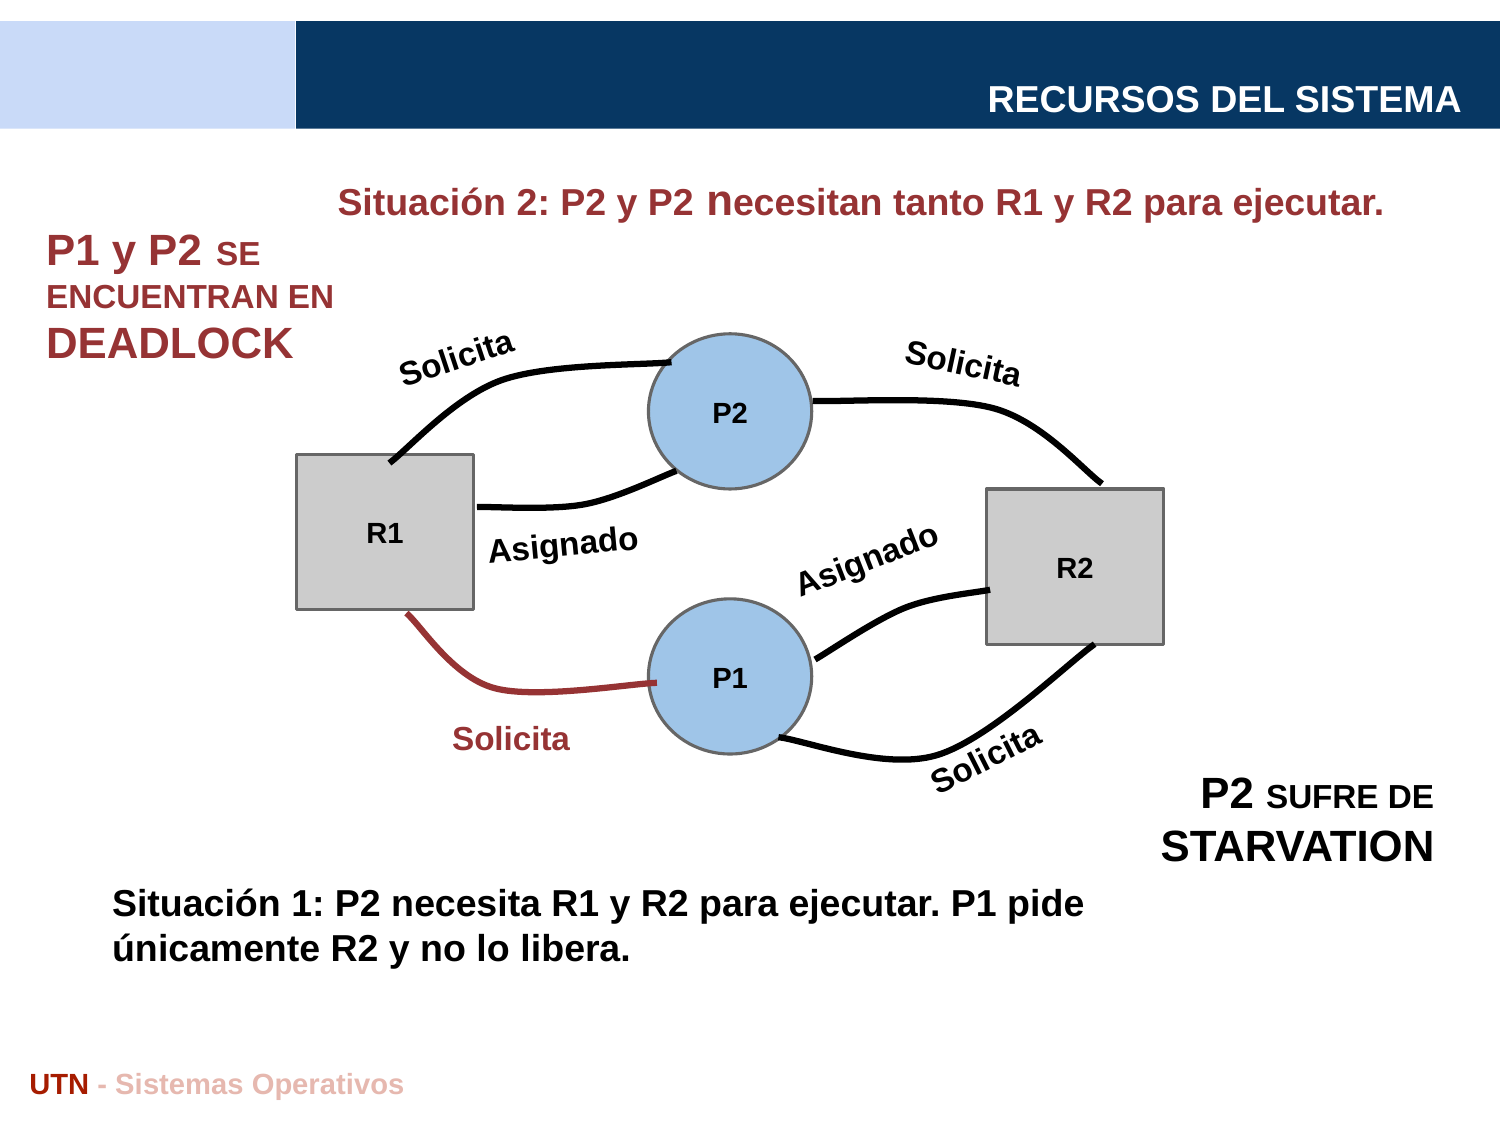

# RECURSOS DEL SISTEMA
Situación 2: P2 y P2 necesitan tanto R1 y R2 para ejecutar.
P1 y P2 SE ENCUENTRAN EN DEADLOCK
Solicita

Solicita

P2
R1
Asignado

Asignado
R2
P1

Solicita

Solicita
P2 SUFRE DE STARVATION
Situación 1: P2 necesita R1 y R2 para ejecutar. P1 pide únicamente R2 y no lo libera.
UTN - Sistemas Operativos